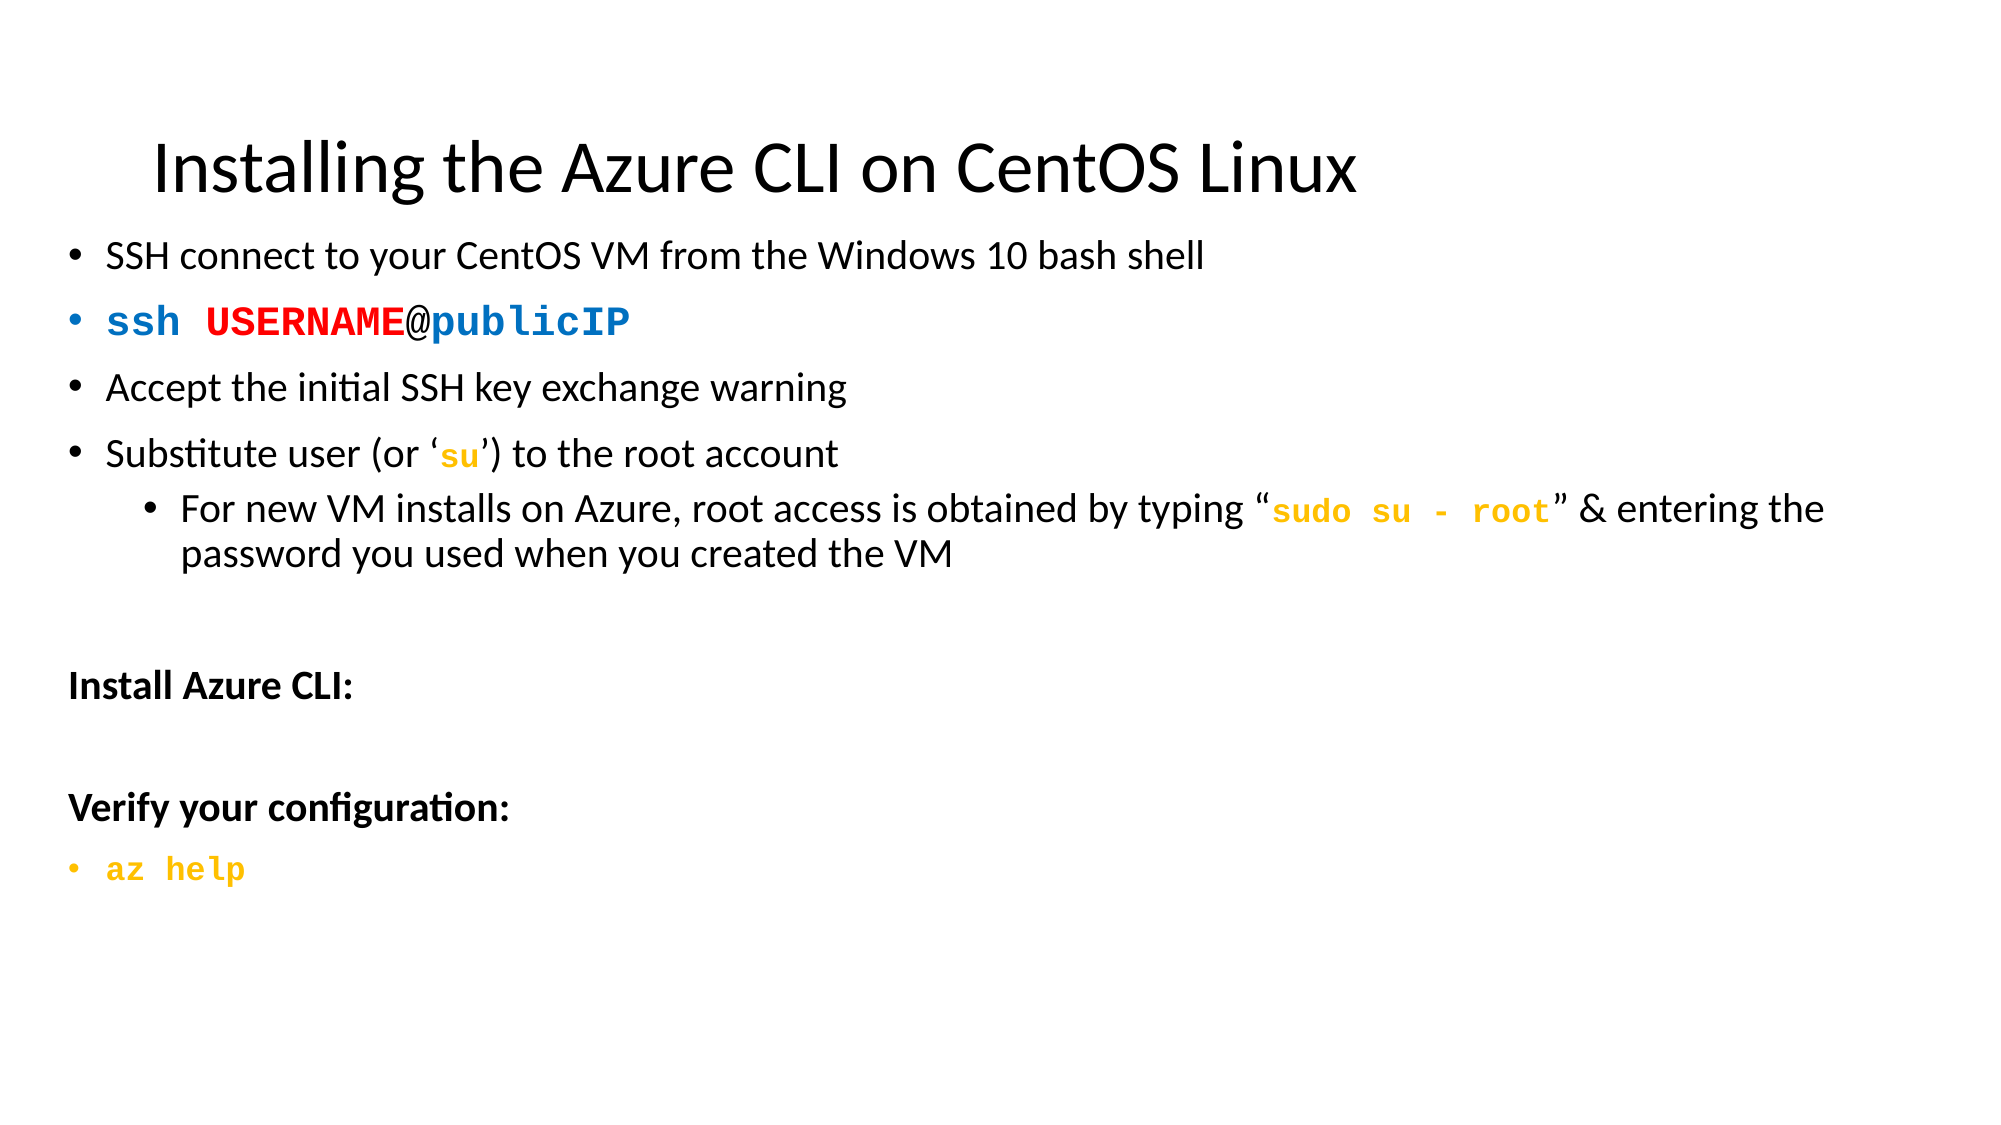

# Installing the Azure CLI on CentOS Linux
SSH connect to your CentOS VM from the Windows 10 bash shell
ssh USERNAME@publicIP
Accept the initial SSH key exchange warning
Substitute user (or ‘su’) to the root account
For new VM installs on Azure, root access is obtained by typing “sudo su - root” & entering the password you used when you created the VM

Install Azure CLI:

Verify your configuration:
az help